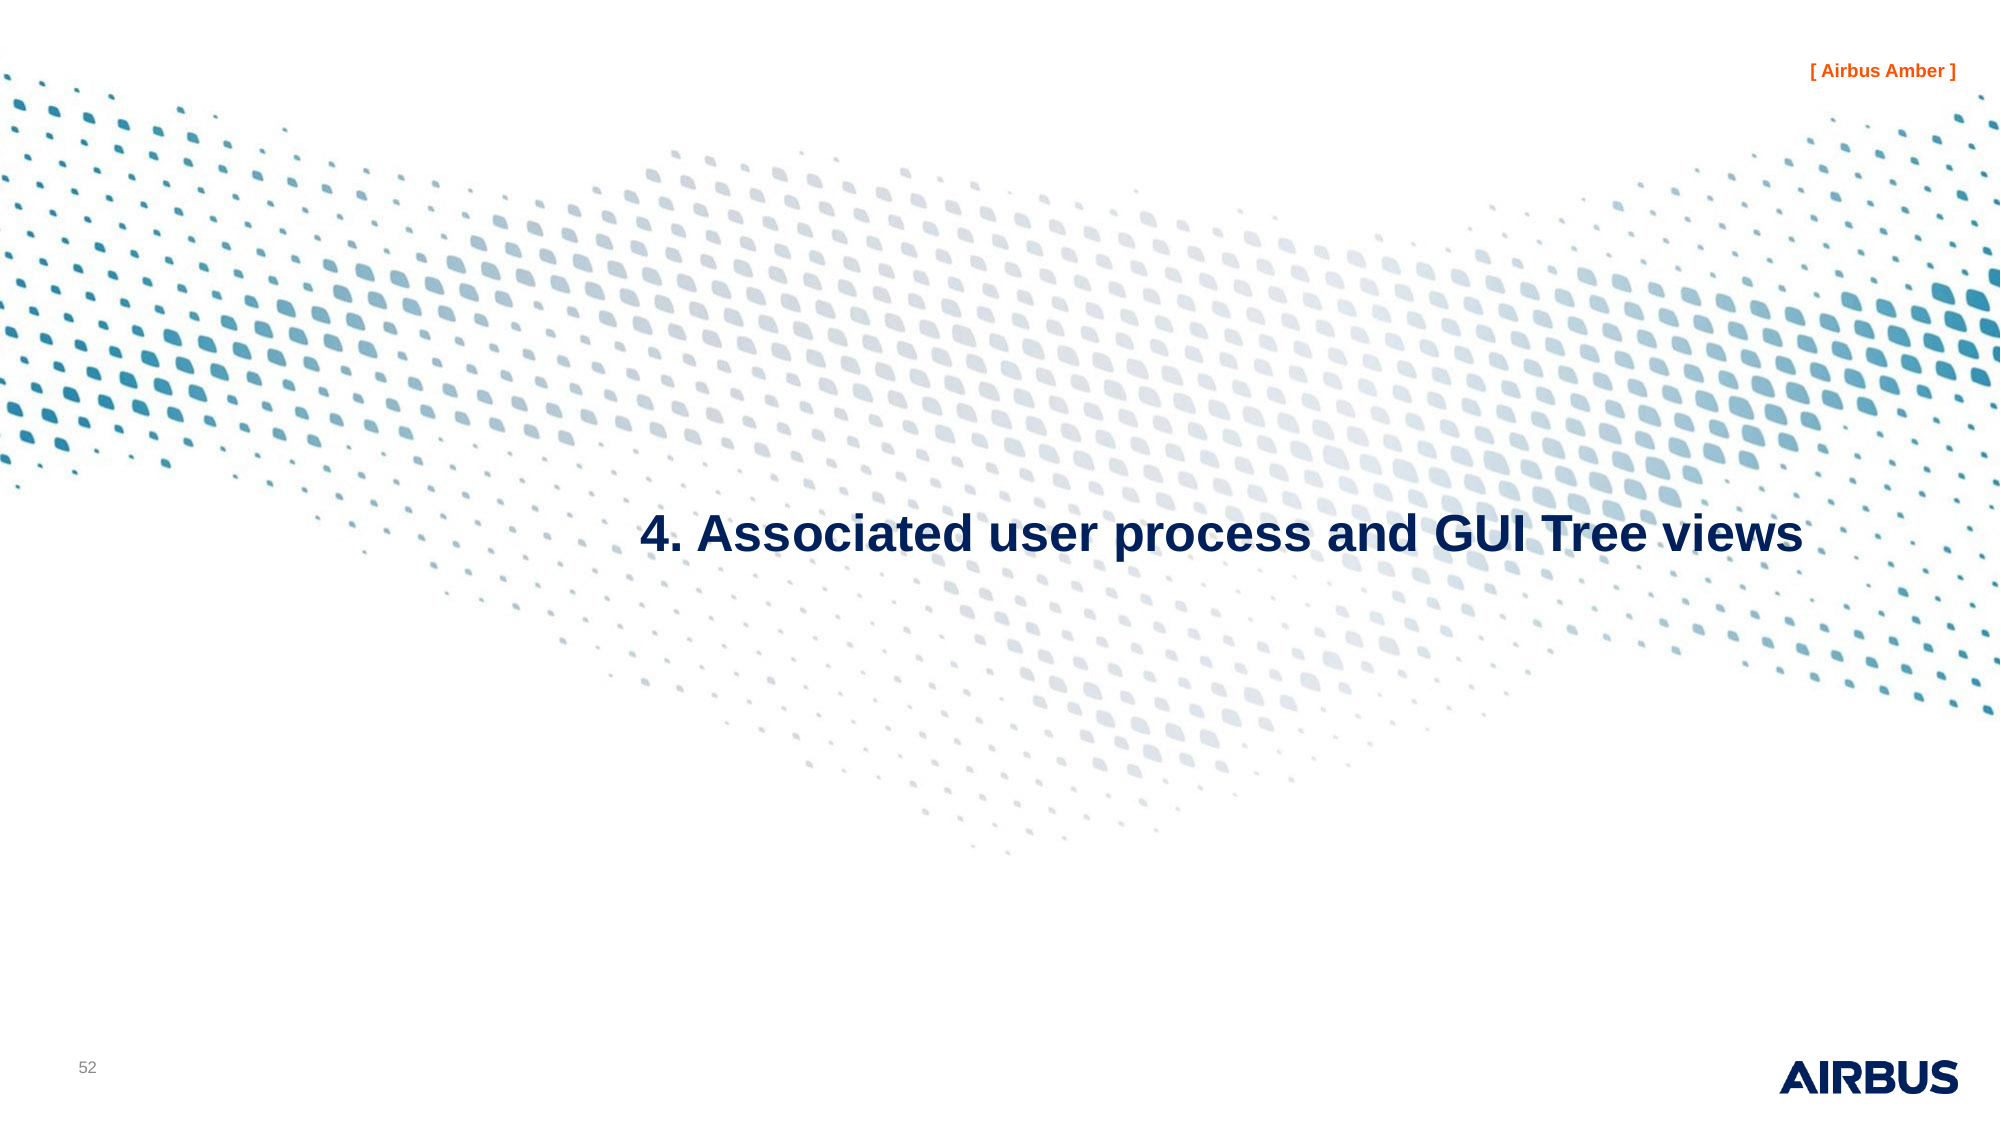

# 4. Associated user process and GUI Tree views